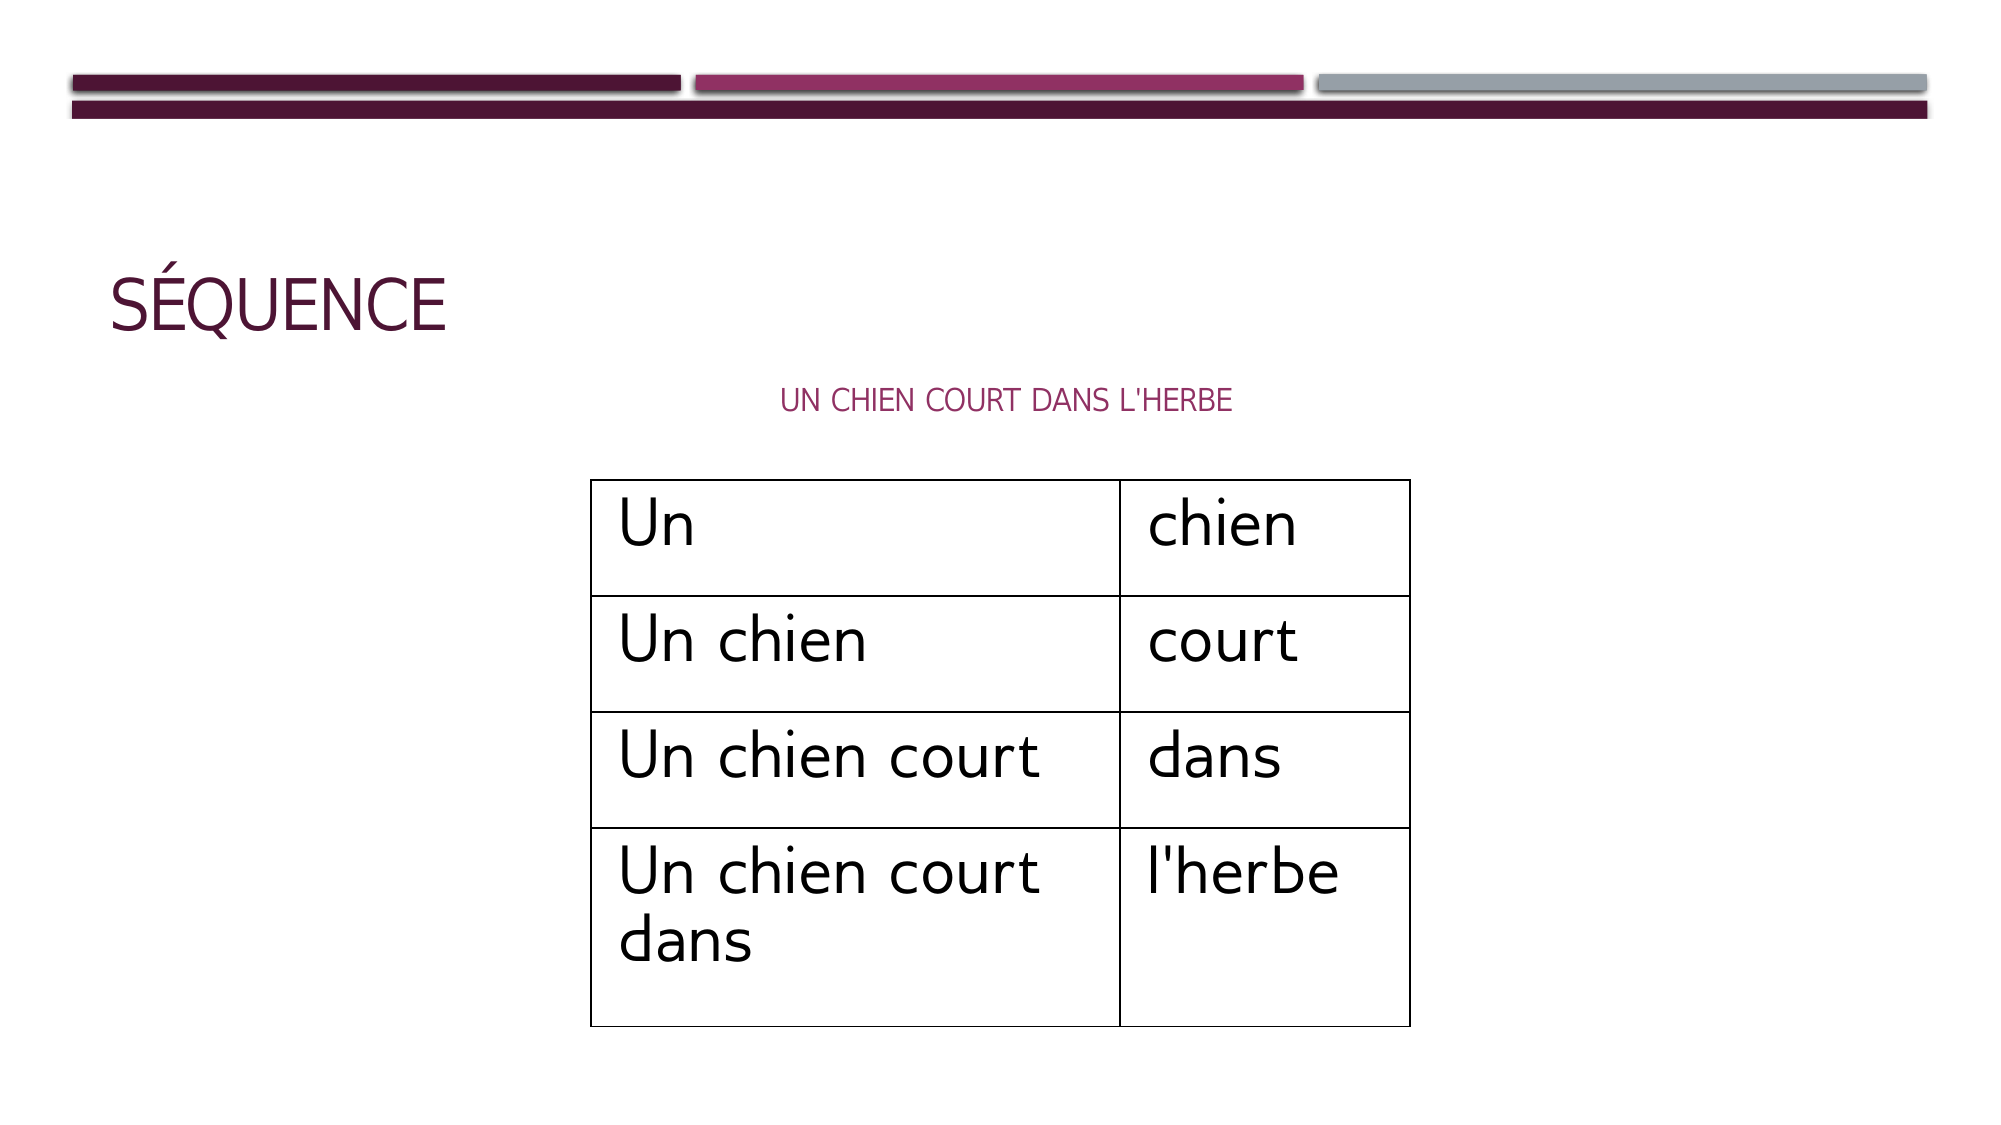

# Séquence
Un chien court dans l'herbe
| Un | chien |
| --- | --- |
| Un chien | court |
| Un chien court | dans |
| Un chien court dans | l'herbe |